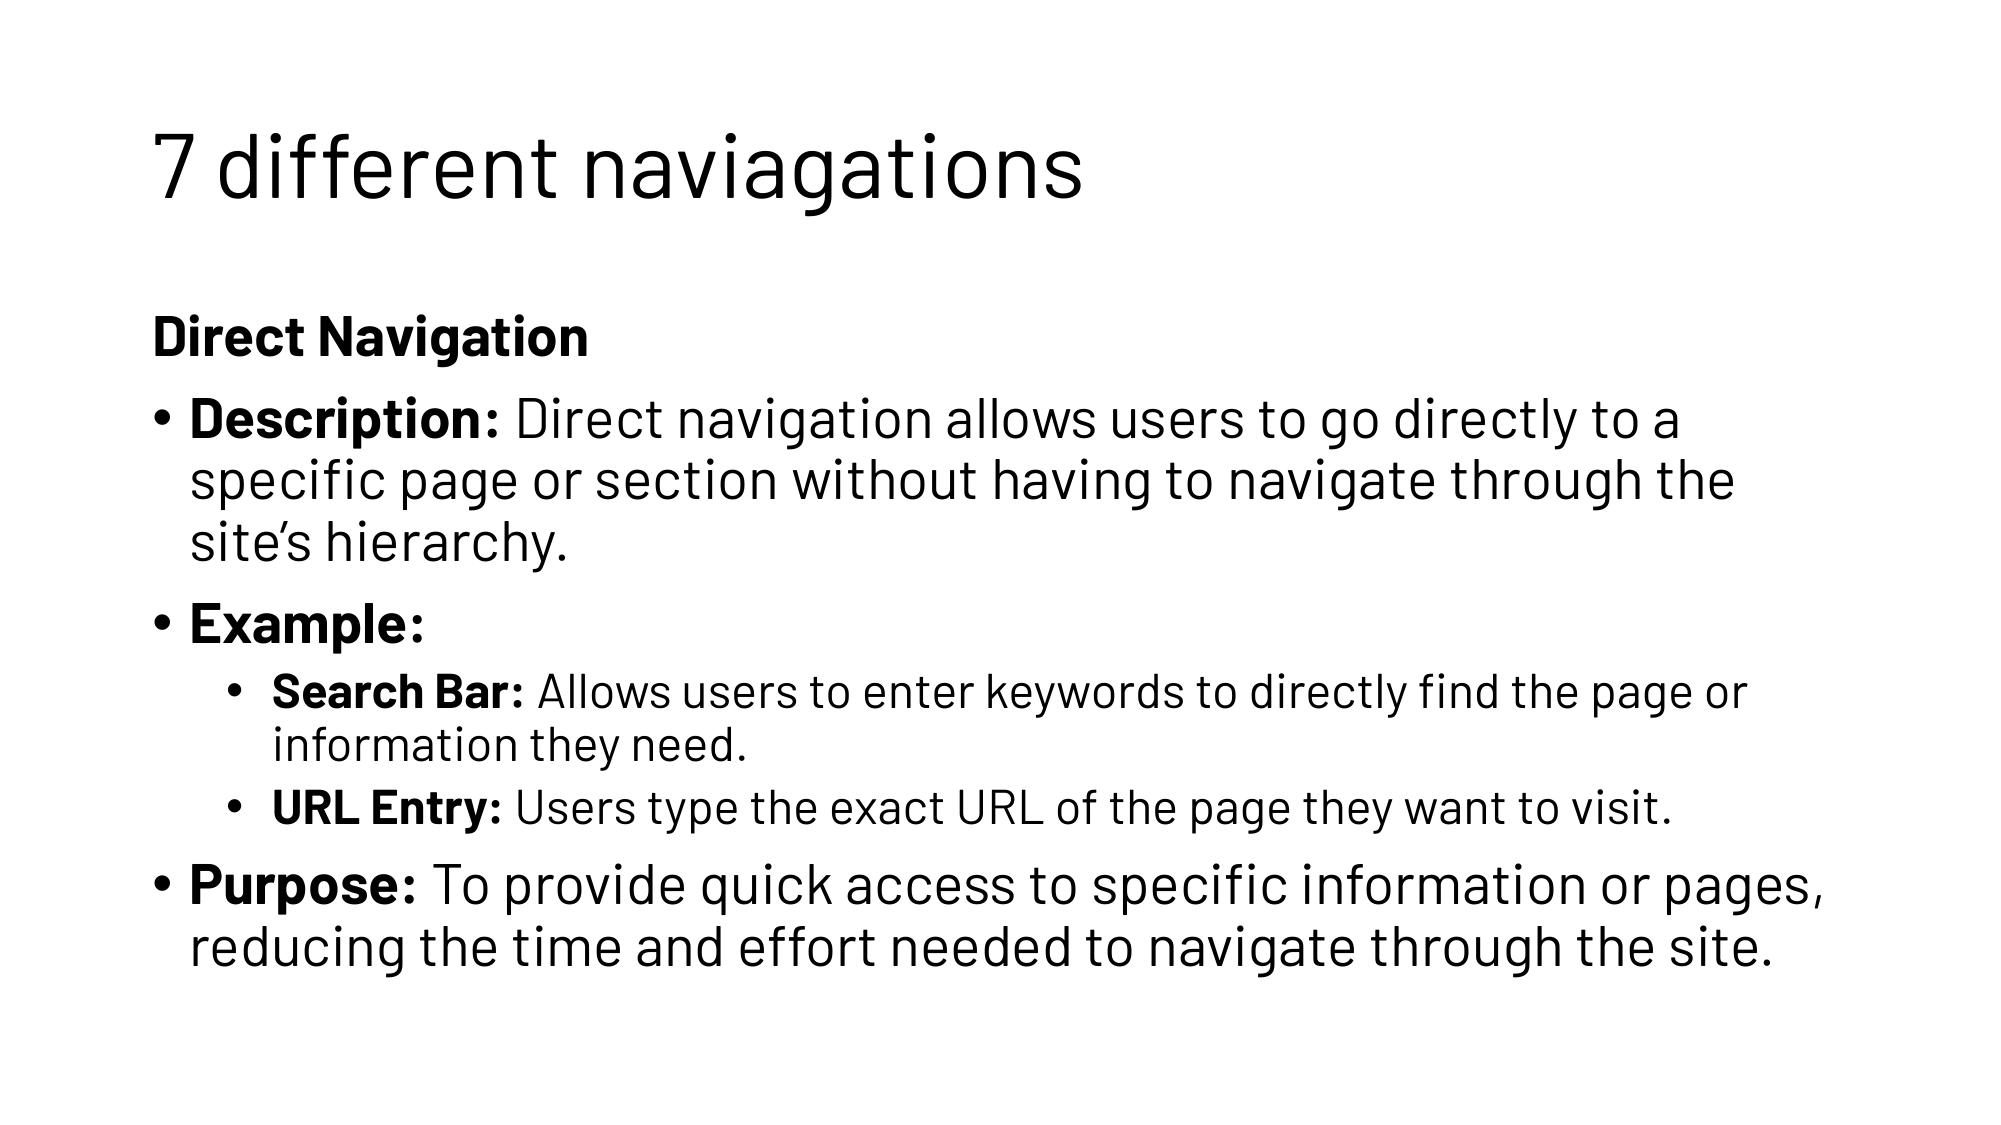

# 7 different naviagations
Direct Navigation
Description: Direct navigation allows users to go directly to a specific page or section without having to navigate through the site’s hierarchy.
Example:
Search Bar: Allows users to enter keywords to directly find the page or information they need.
URL Entry: Users type the exact URL of the page they want to visit.
Purpose: To provide quick access to specific information or pages, reducing the time and effort needed to navigate through the site.